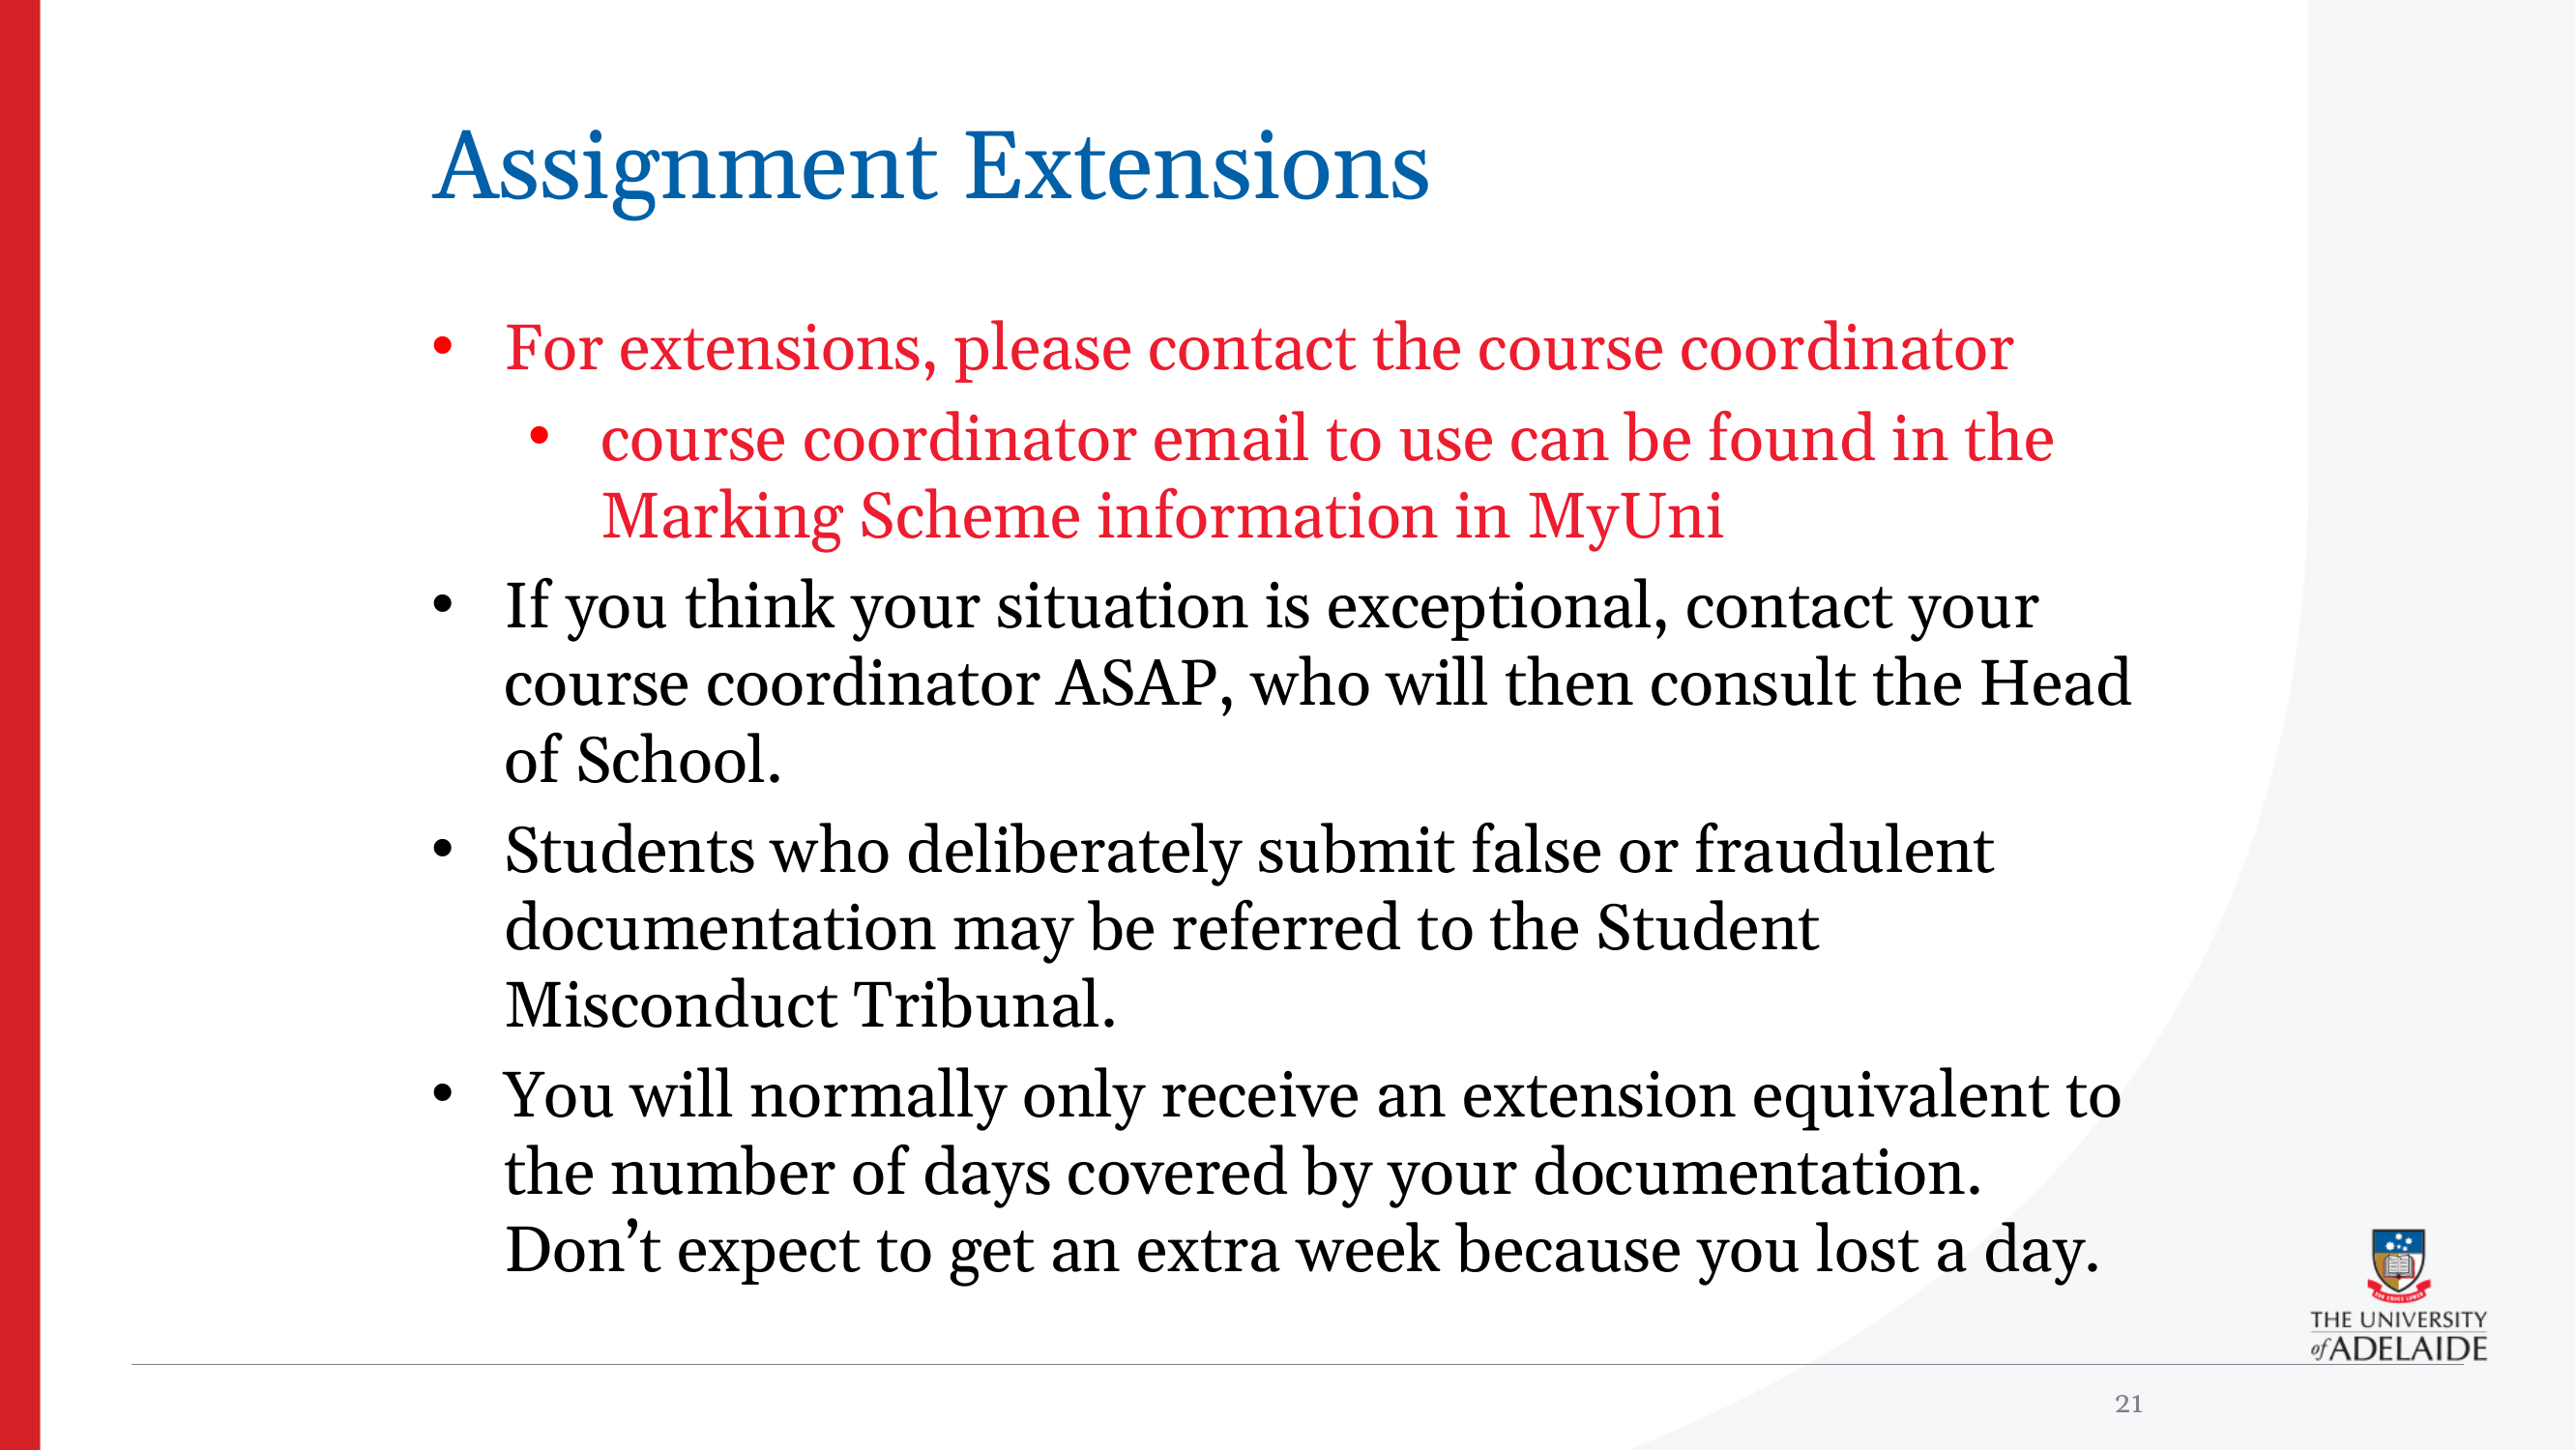

Assignment Extensions
For extensions, please contact the course coordinator
course coordinator email to use can be found in the Marking Scheme information in MyUni
If you think your situation is exceptional, contact your course coordinator ASAP, who will then consult the Head of School.
Students who deliberately submit false or fraudulent documentation may be referred to the Student Misconduct Tribunal.
You will normally only receive an extension equivalent to the number of days covered by your documentation. Don’t expect to get an extra week because you lost a day.
21